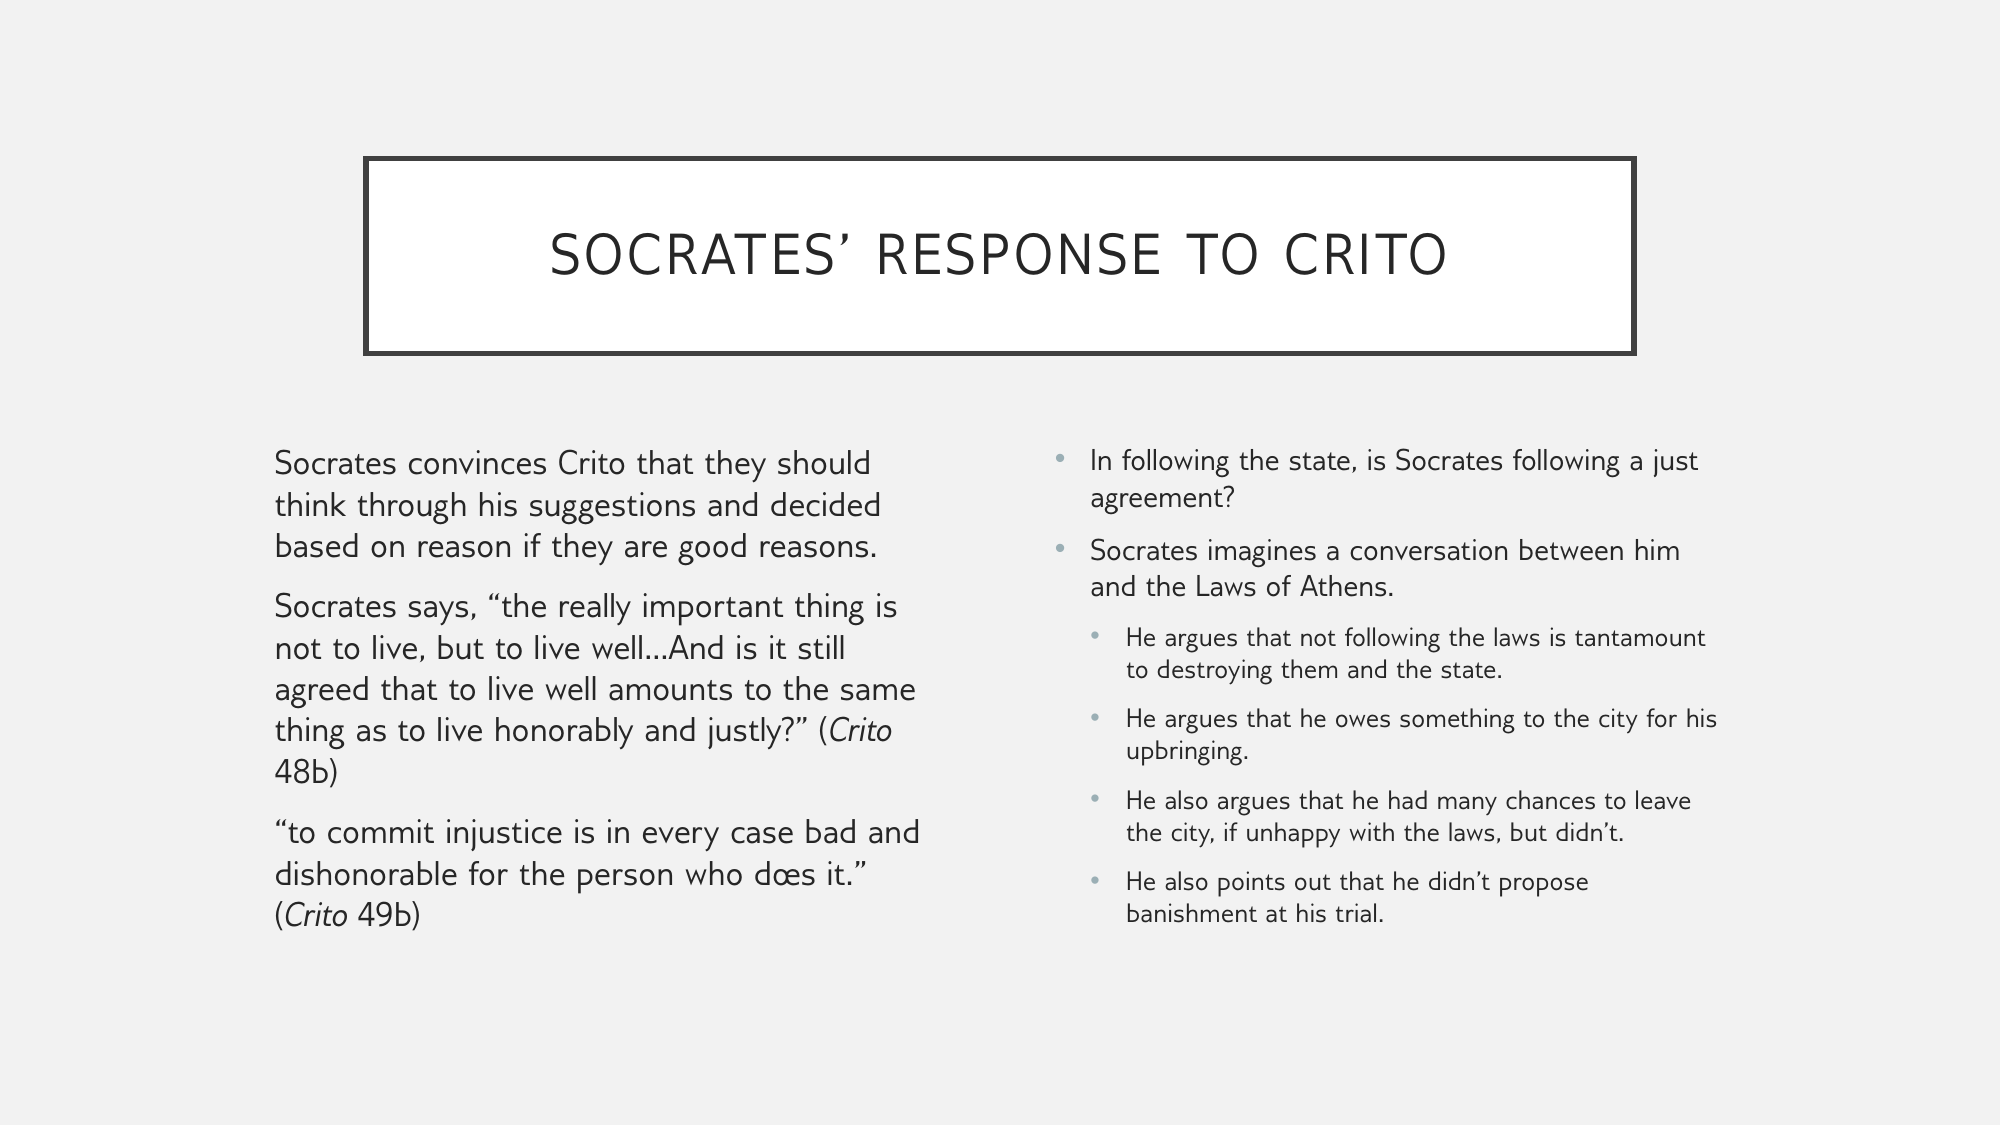

# Socrates’ response to crito
Socrates convinces Crito that they should think through his suggestions and decided based on reason if they are good reasons.
Socrates says, “the really important thing is not to live, but to live well…And is it still agreed that to live well amounts to the same thing as to live honorably and justly?” (Crito 48b)
“to commit injustice is in every case bad and dishonorable for the person who does it.” (Crito 49b)
In following the state, is Socrates following a just agreement?
Socrates imagines a conversation between him and the Laws of Athens.
He argues that not following the laws is tantamount to destroying them and the state.
He argues that he owes something to the city for his upbringing.
He also argues that he had many chances to leave the city, if unhappy with the laws, but didn’t.
He also points out that he didn’t propose banishment at his trial.